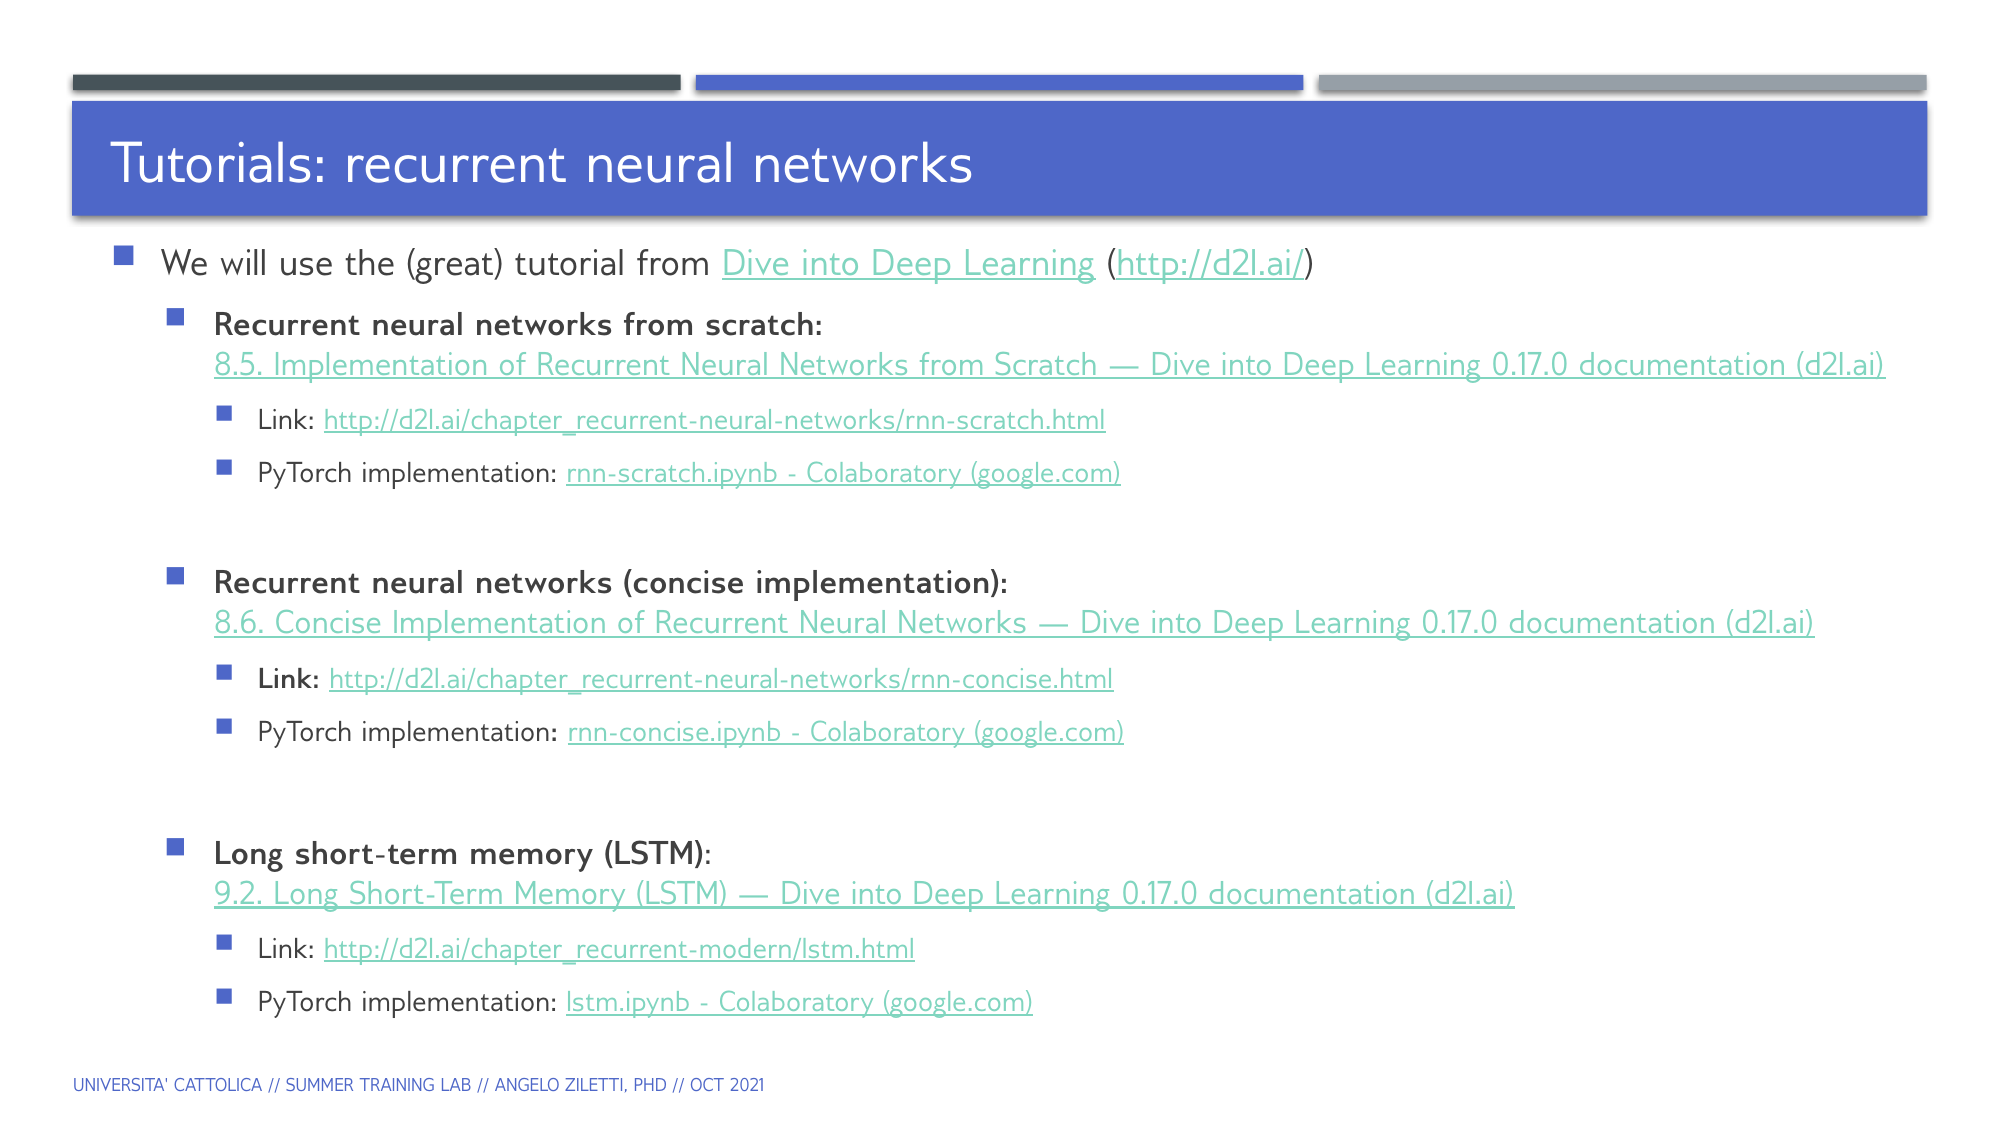

# Tutorials: recurrent neural networks
We will use the (great) tutorial from Dive into Deep Learning (http://d2l.ai/)
Recurrent neural networks from scratch: 8.5. Implementation of Recurrent Neural Networks from Scratch — Dive into Deep Learning 0.17.0 documentation (d2l.ai)
Link: http://d2l.ai/chapter_recurrent-neural-networks/rnn-scratch.html
PyTorch implementation: rnn-scratch.ipynb - Colaboratory (google.com)

Recurrent neural networks (concise implementation): 8.6. Concise Implementation of Recurrent Neural Networks — Dive into Deep Learning 0.17.0 documentation (d2l.ai)
Link: http://d2l.ai/chapter_recurrent-neural-networks/rnn-concise.html
PyTorch implementation: rnn-concise.ipynb - Colaboratory (google.com)

Long short-term memory (LSTM): 9.2. Long Short-Term Memory (LSTM) — Dive into Deep Learning 0.17.0 documentation (d2l.ai)
Link: http://d2l.ai/chapter_recurrent-modern/lstm.html
PyTorch implementation: lstm.ipynb - Colaboratory (google.com)
Universita' Cattolica // Summer Training Lab // Angelo Ziletti, PhD // Oct 2021